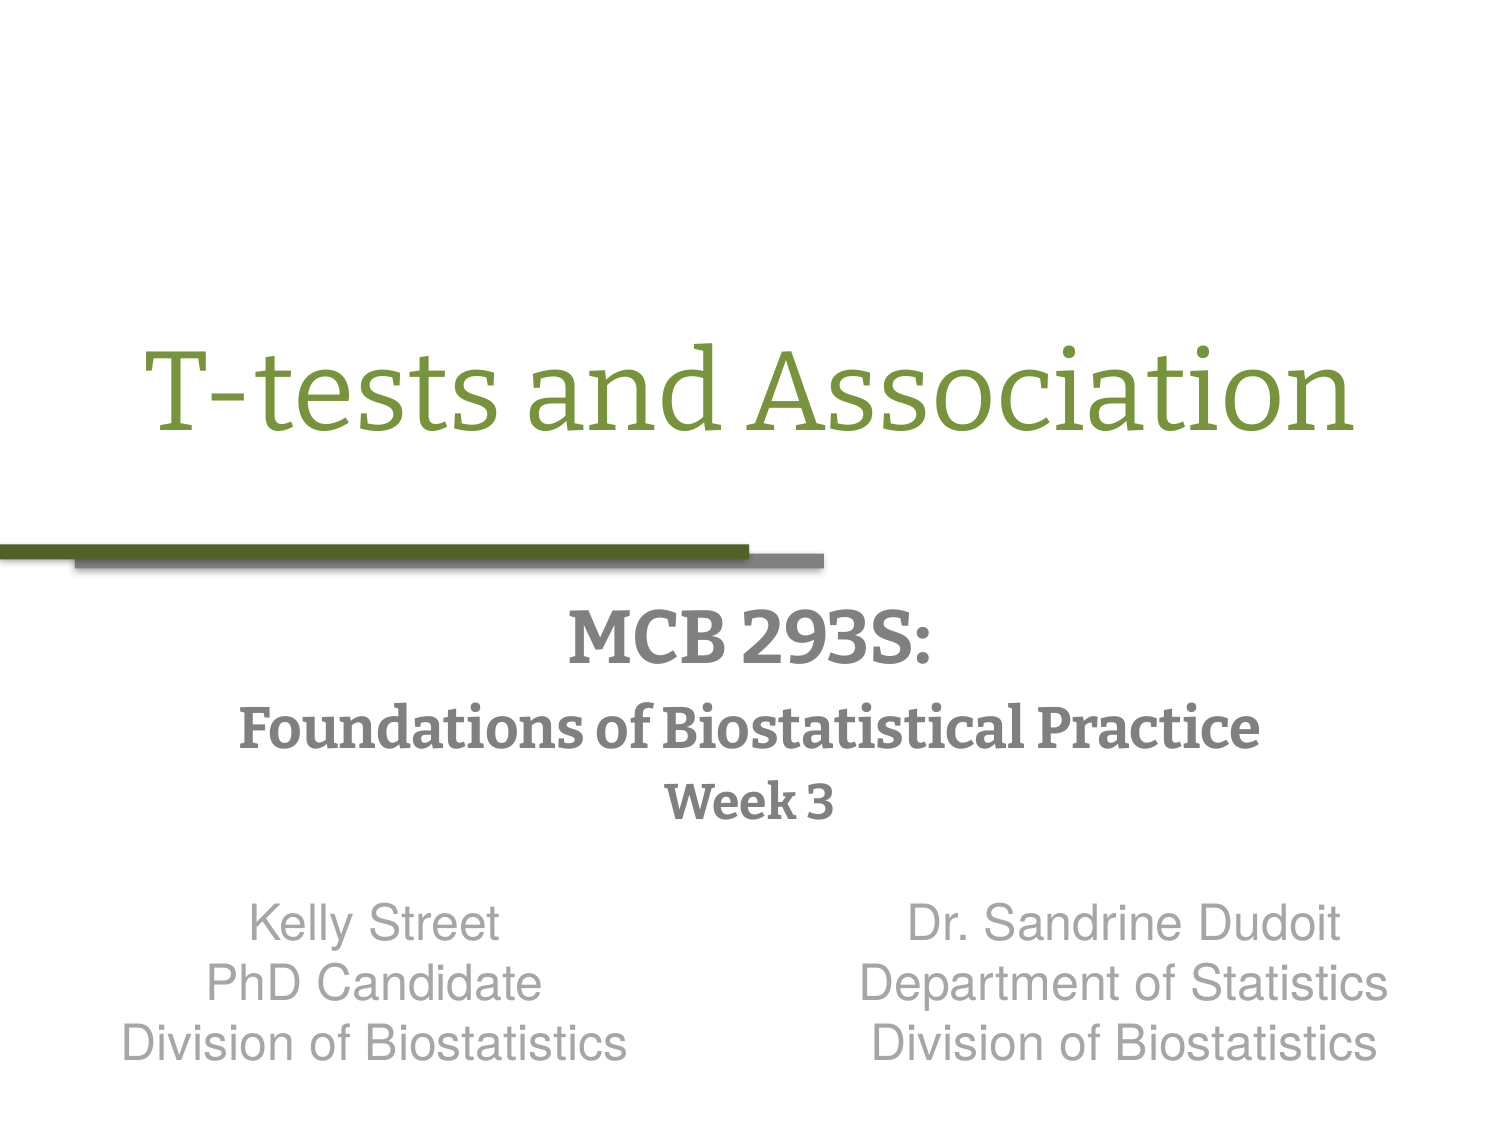

# T-tests and Association

MCB 293S:
Foundations of Biostatistical Practice
Week 3
Kelly Street
PhD Candidate
Division of Biostatistics
Dr. Sandrine Dudoit
Department of Statistics
Division of Biostatistics